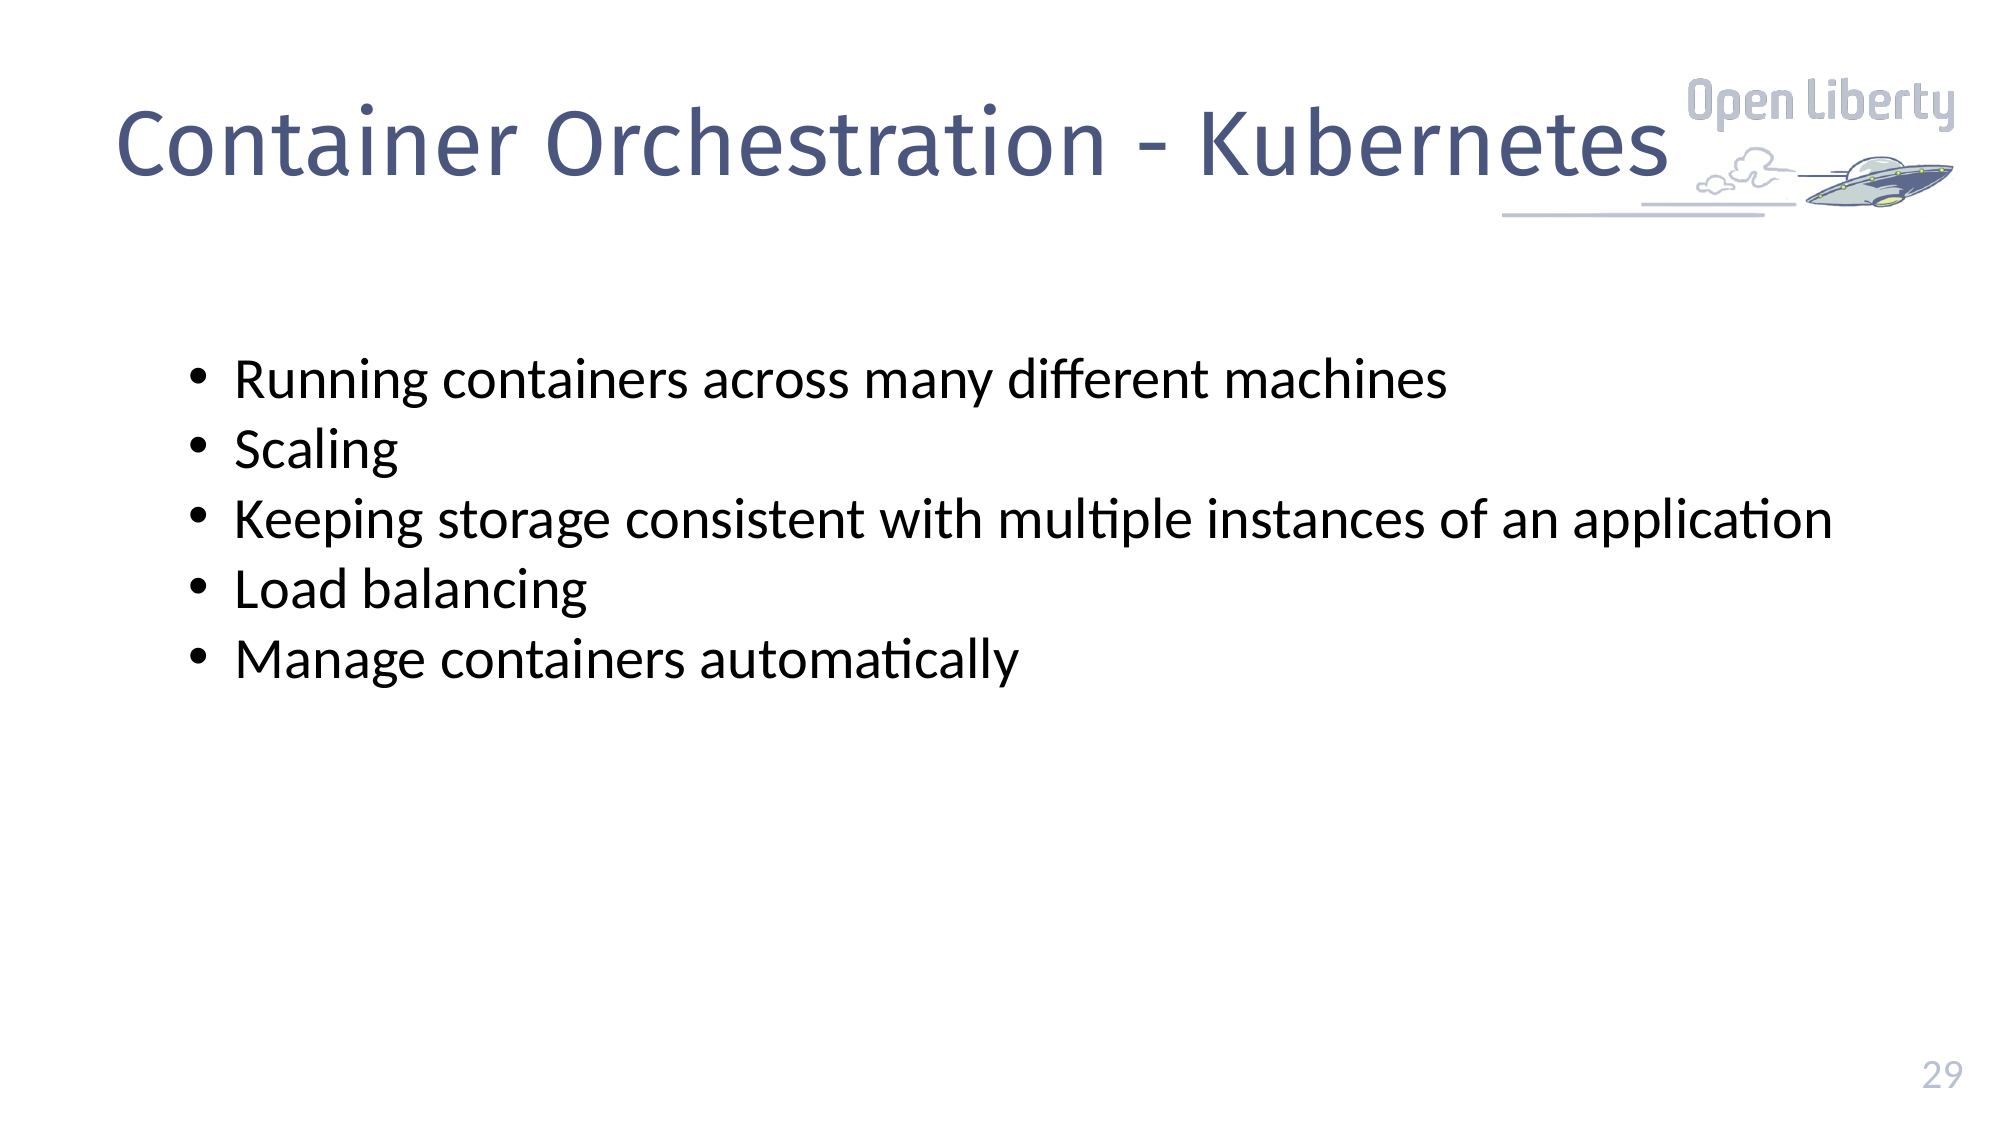

# Container Orchestration - Kubernetes
Running containers across many different machines
Scaling
Keeping storage consistent with multiple instances of an application
Load balancing
Manage containers automatically